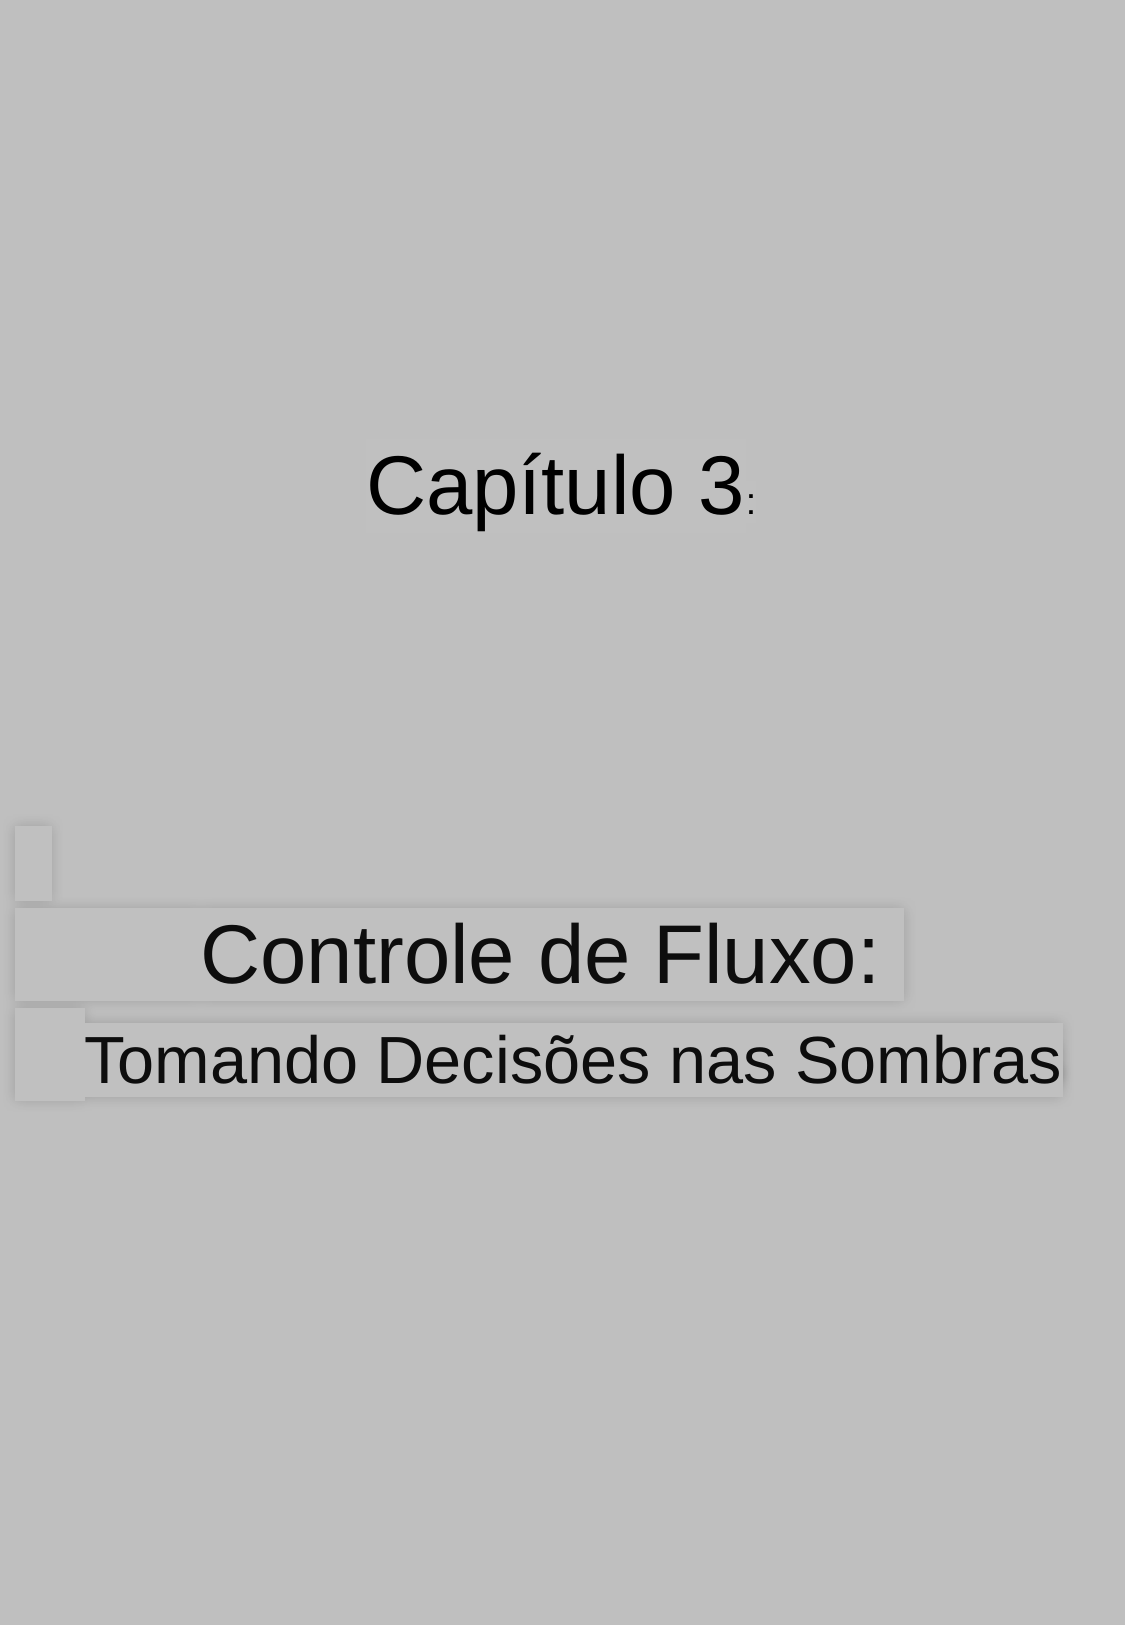

Capítulo 3:

        Controle de Fluxo:
   Tomando Decisões nas Sombras